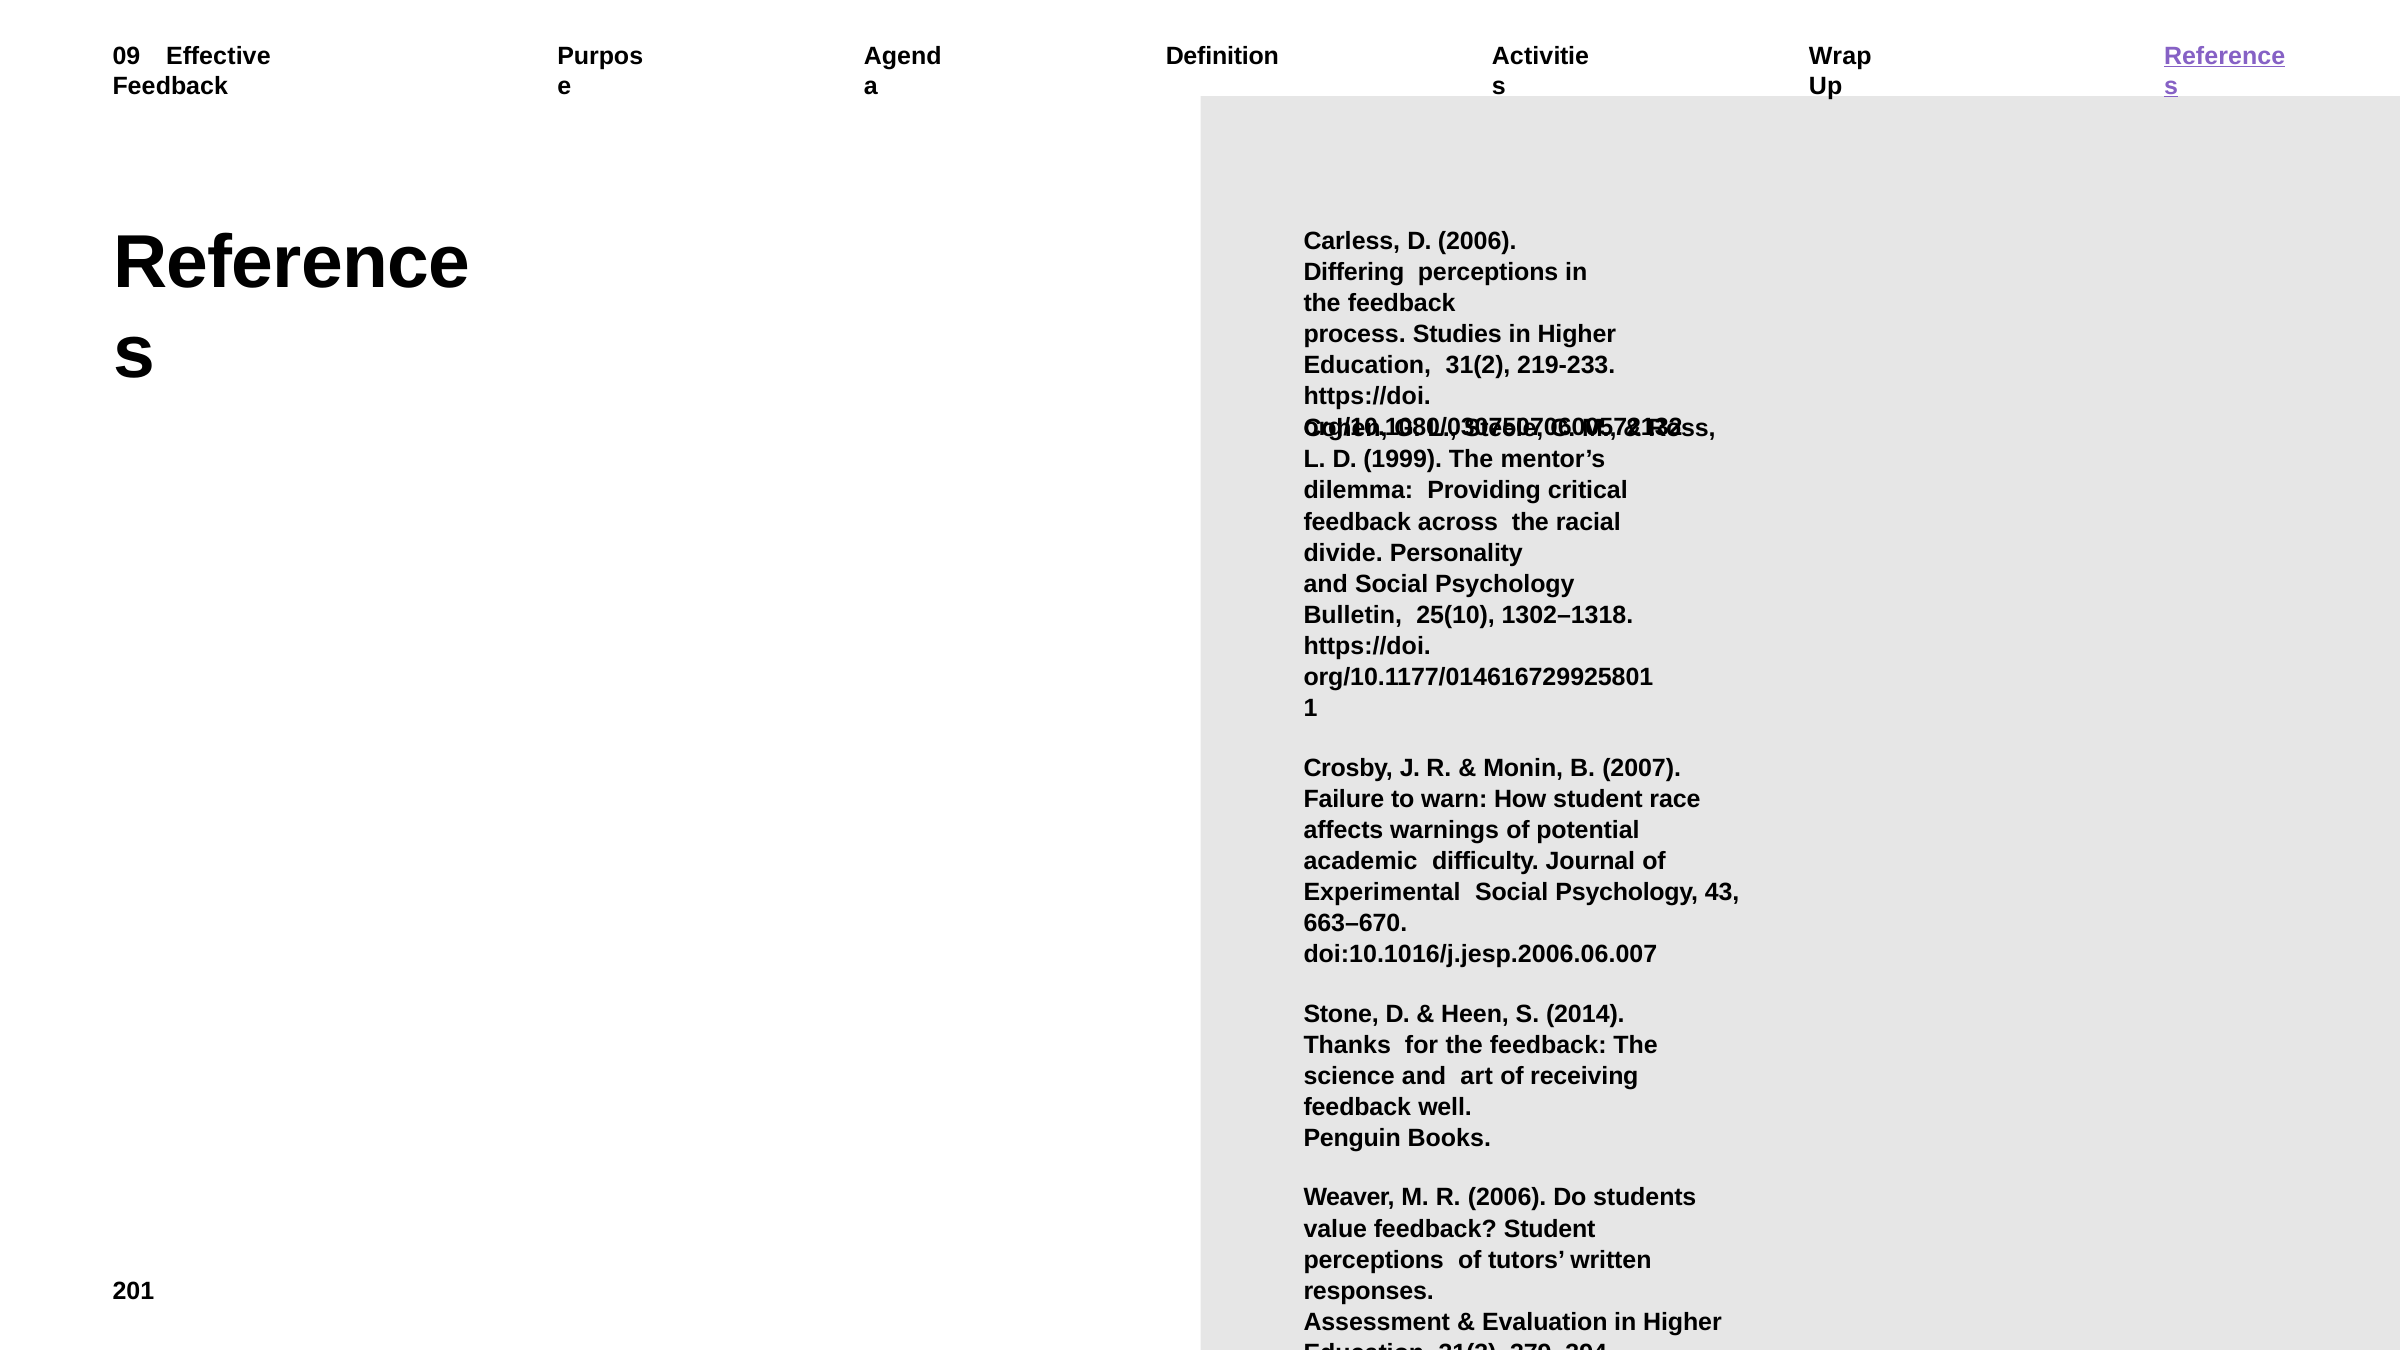

09	Effective	Feedback
Purpose
Agenda
Definition
Activities
Wrap	Up
References

References
Carless, D. (2006). Differing  perceptions in the feedback
process. Studies in Higher Education,  31(2), 219-233. https://doi.  org/10.1080/03075070600572132
Cohen, G. L., Steele, C. M., & Ross,
L. D. (1999). The mentor’s dilemma:  Providing critical feedback across  the racial divide. Personality
and Social Psychology Bulletin,  25(10), 1302–1318. https://doi.  org/10.1177/0146167299258011

Crosby, J. R. & Monin, B. (2007).  Failure to warn: How student race  affects warnings of potential academic  difficulty. Journal of Experimental  Social Psychology, 43, 663–670.  doi:10.1016/j.jesp.2006.06.007

Stone, D. & Heen, S. (2014). Thanks  for the feedback: The science and  art of receiving feedback well.
Penguin Books.

Weaver, M. R. (2006). Do students  value feedback? Student perceptions  of tutors’ written responses.
Assessment & Evaluation in Higher  Education, 31(3), 379–394. https://doi.  org/10.1080/02602930500353061
201